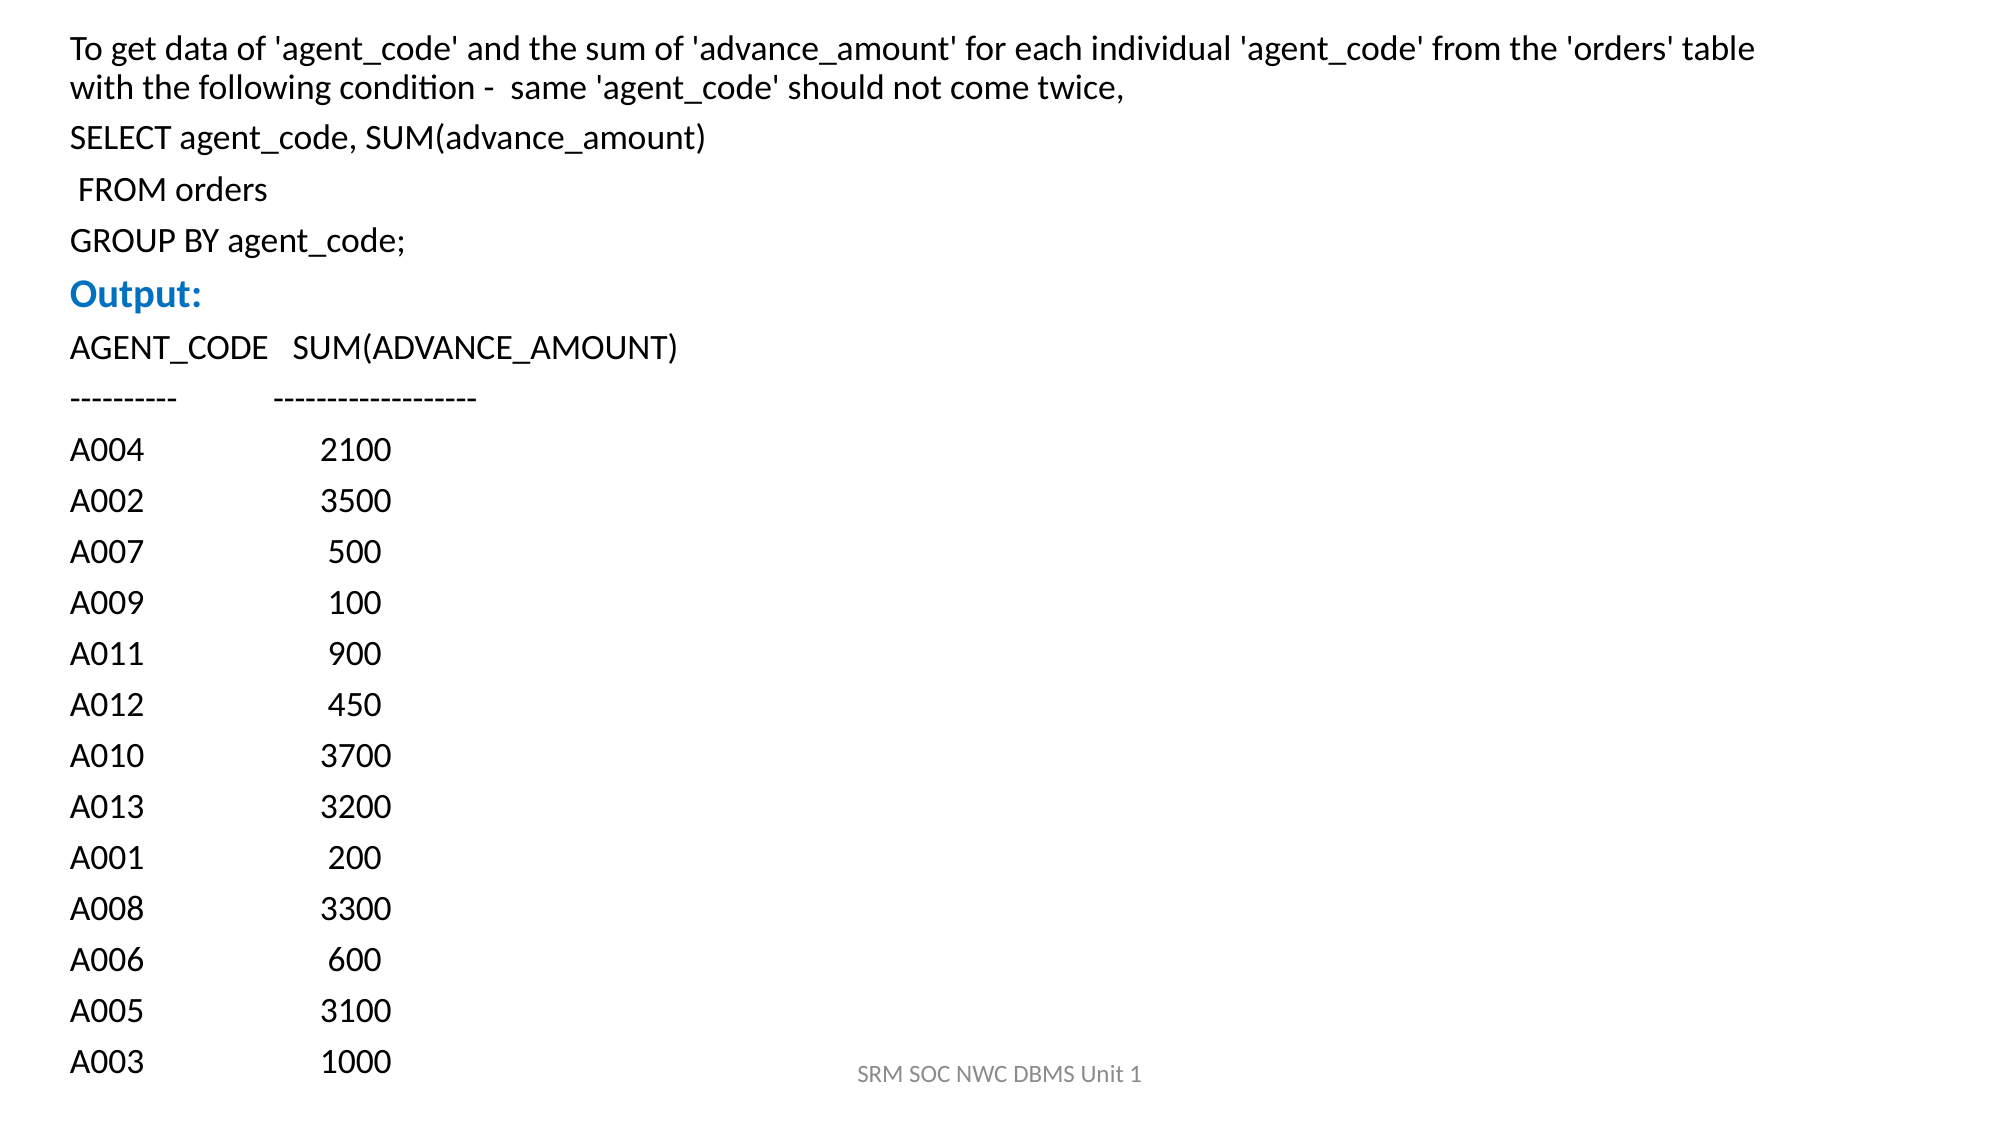

To get data of 'agent_code' and the sum of 'advance_amount' for each individual 'agent_code' from the 'orders' table with the following condition -  same 'agent_code' should not come twice,
SELECT agent_code, SUM(advance_amount)
 FROM orders
GROUP BY agent_code;
Output:
AGENT_CODE   SUM(ADVANCE_AMOUNT)
----------            -------------------
A004                      2100
A002                      3500
A007                       500
A009                       100
A011                       900
A012                       450
A010                      3700
A013                      3200
A001                       200
A008                      3300
A006                       600
A005                      3100
A003                      1000
SRM SOC NWC DBMS Unit 1